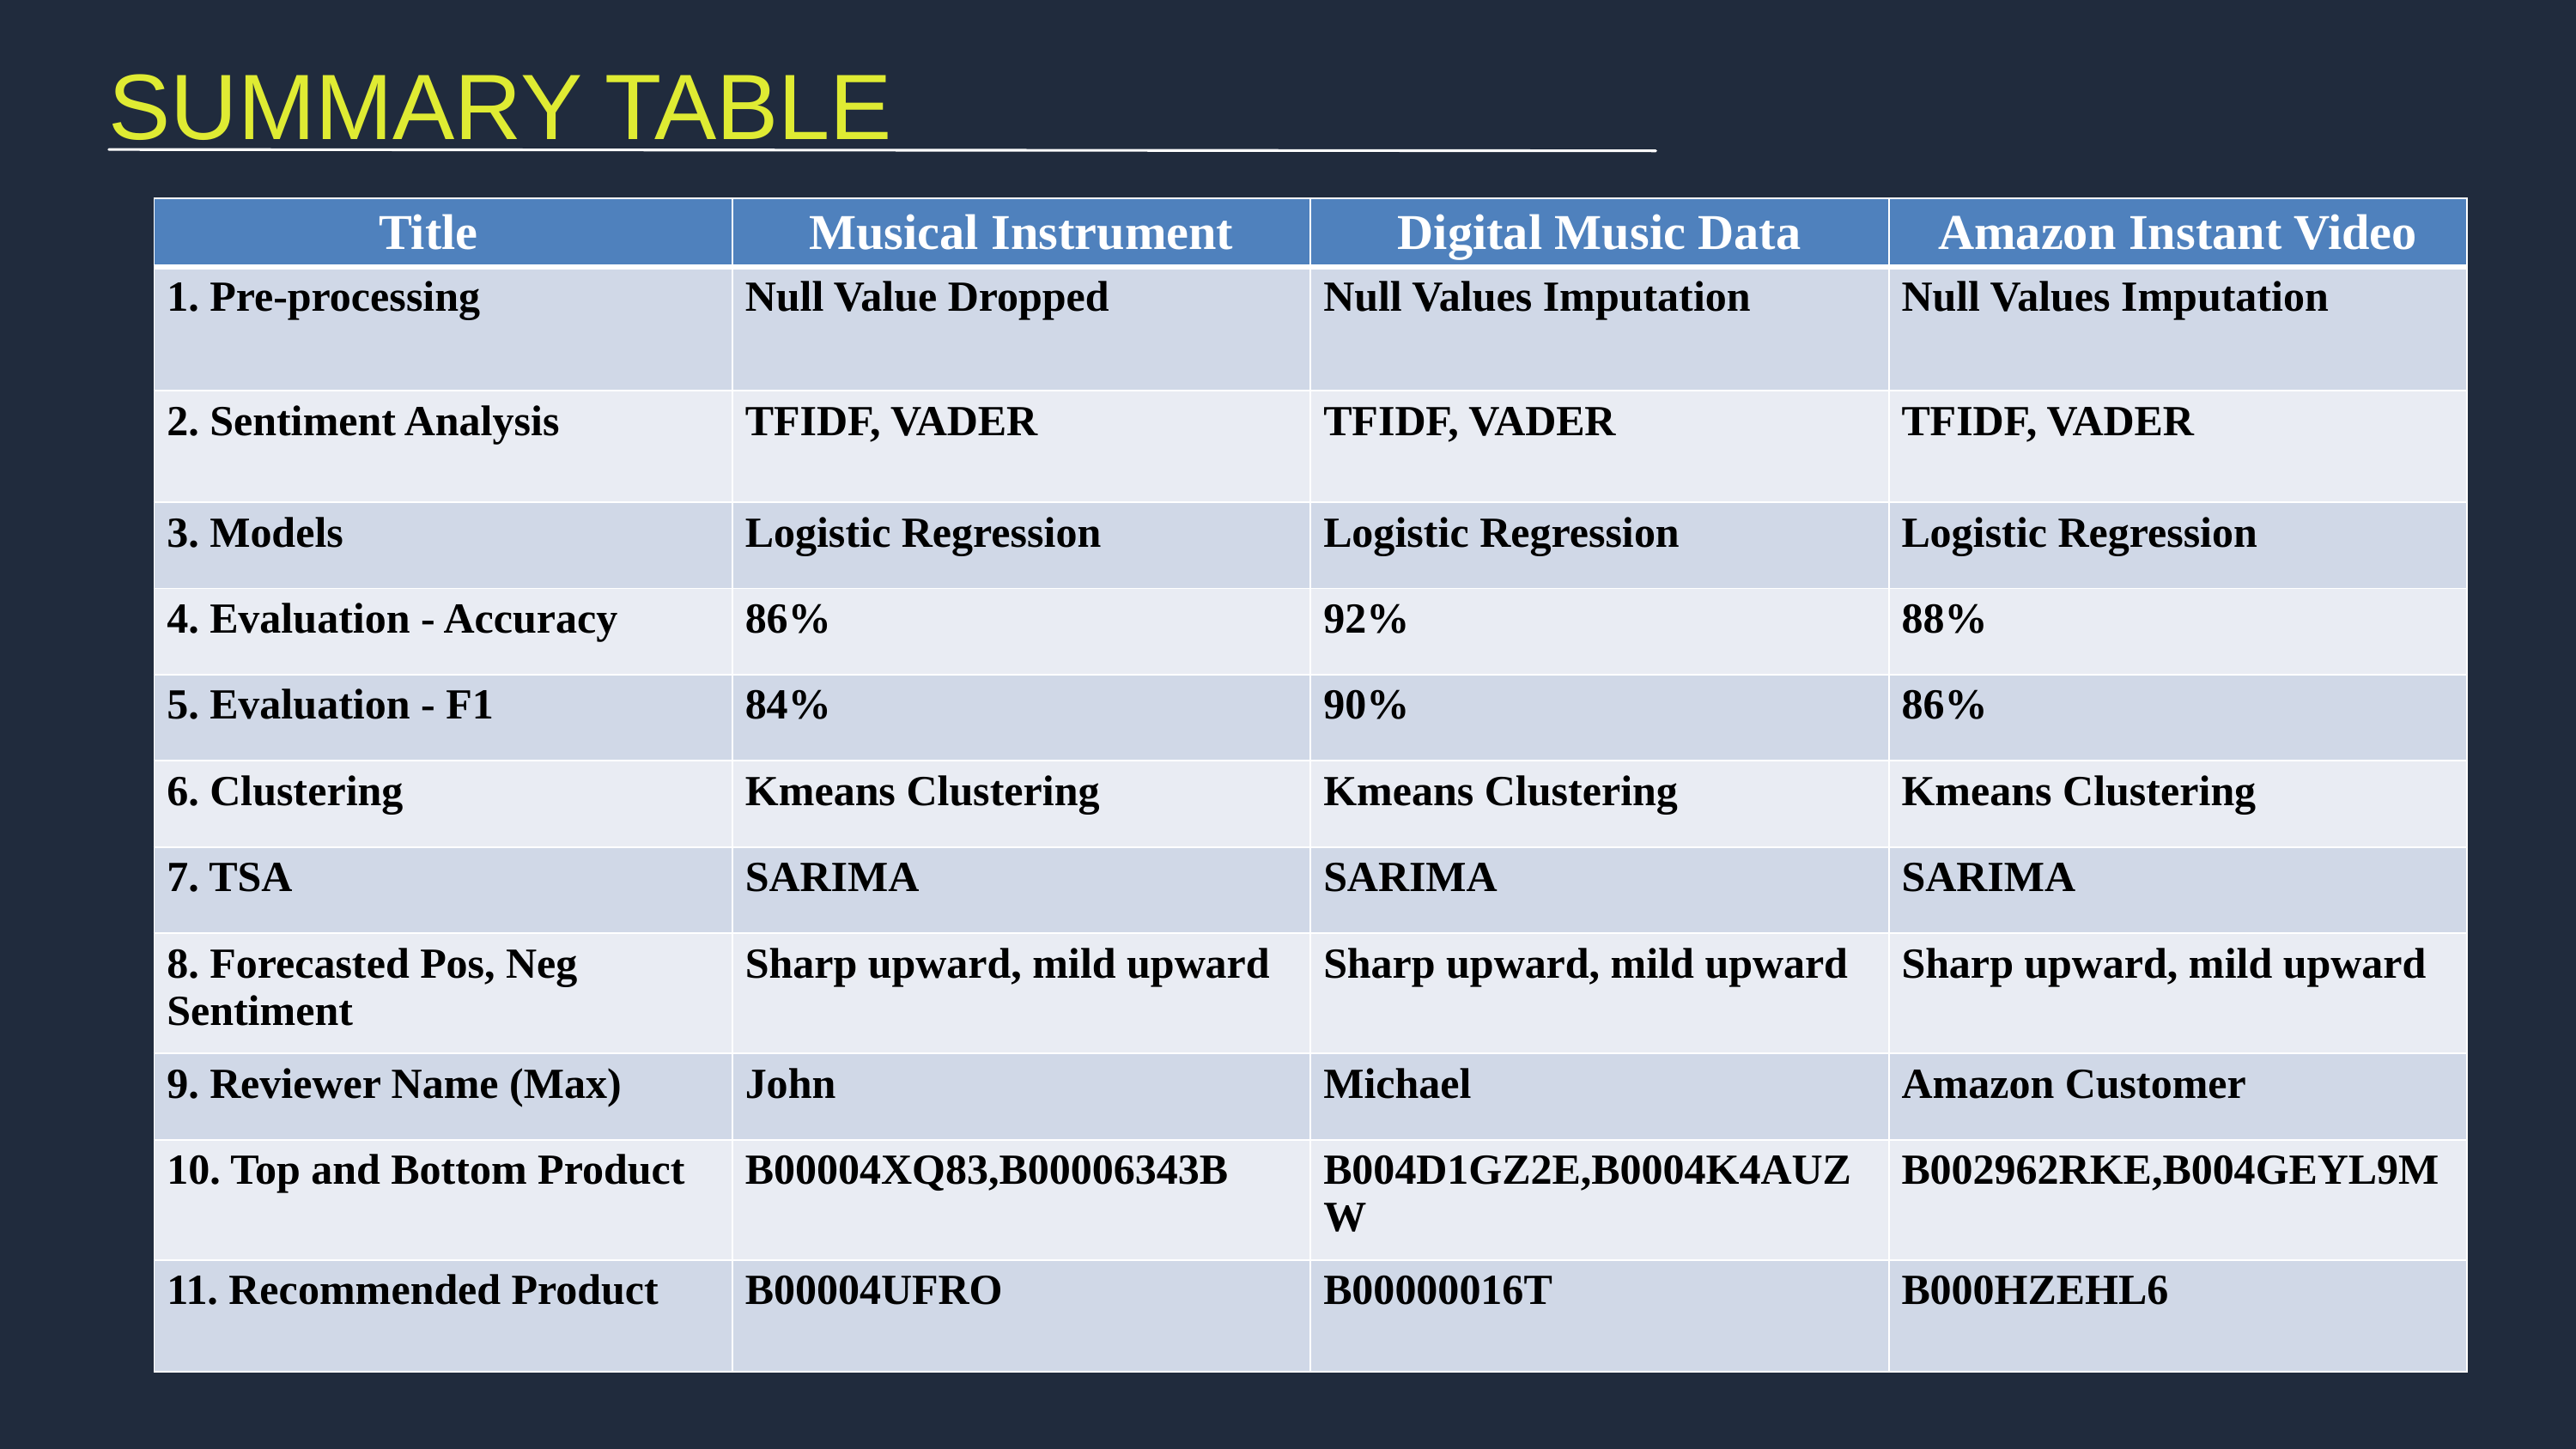

SUMMARY TABLE

| Title | Musical Instrument | Digital Music Data | Amazon Instant Video |
| --- | --- | --- | --- |
| 1. Pre-processing | Null Value Dropped | Null Values Imputation | Null Values Imputation |
| 2. Sentiment Analysis | TFIDF, VADER | TFIDF, VADER | TFIDF, VADER |
| 3. Models | Logistic Regression | Logistic Regression | Logistic Regression |
| 4. Evaluation - Accuracy | 86% | 92% | 88% |
| 5. Evaluation - F1 | 84% | 90% | 86% |
| 6. Clustering | Kmeans Clustering | Kmeans Clustering | Kmeans Clustering |
| 7. TSA | SARIMA | SARIMA | SARIMA |
| 8. Forecasted Pos, Neg Sentiment | Sharp upward, mild upward | Sharp upward, mild upward | Sharp upward, mild upward |
| 9. Reviewer Name (Max) | John | Michael | Amazon Customer |
| 10. Top and Bottom Product | B00004XQ83,B00006343B | B004D1GZ2E,B0004K4AUZW | B002962RKE,B004GEYL9M |
| 11. Recommended Product | B00004UFRO | B00000016T | B000HZEHL6 |